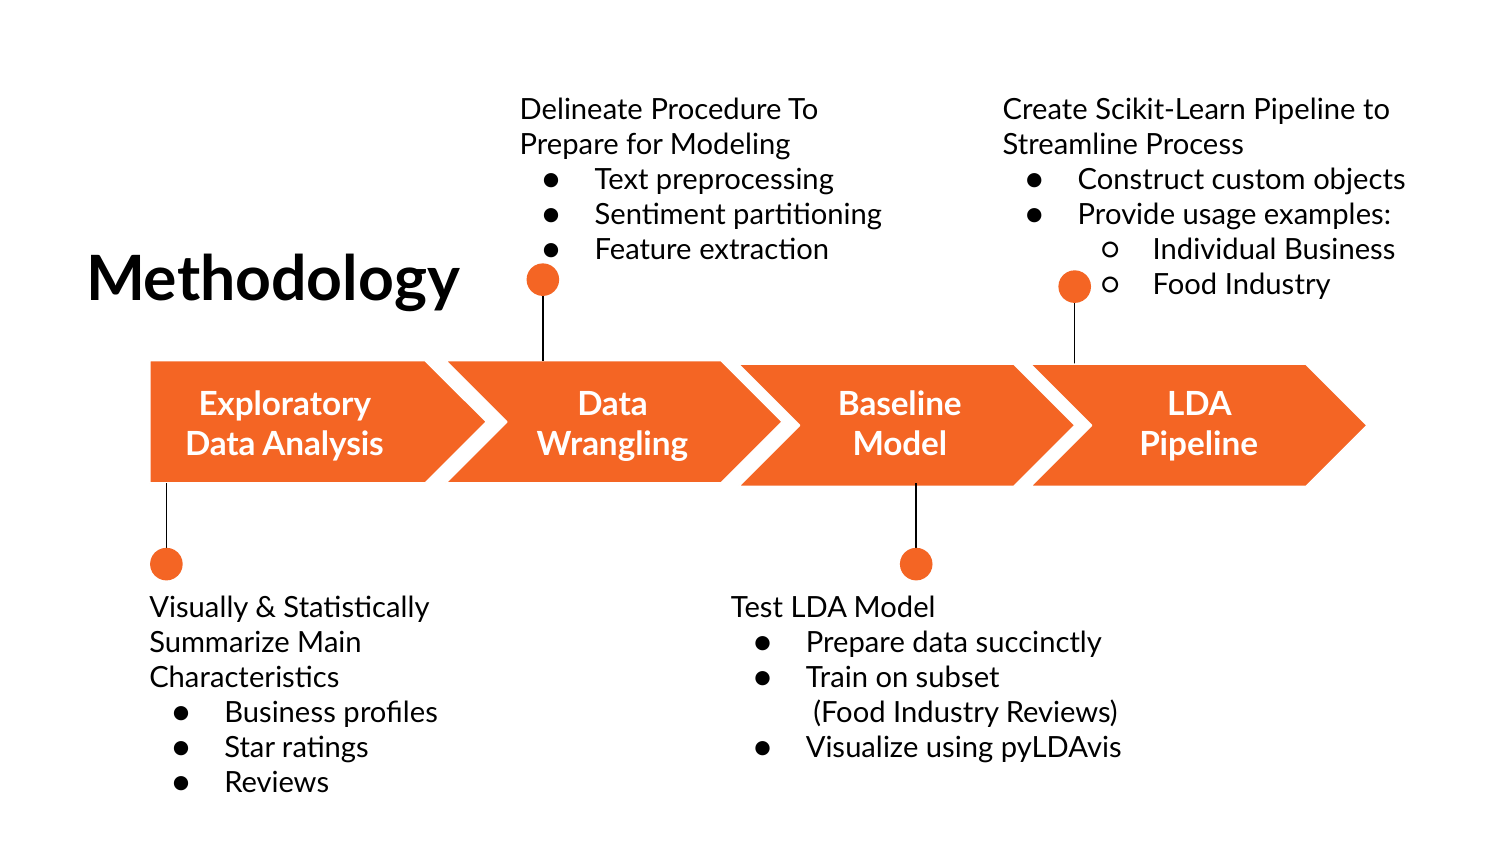

Delineate Procedure To Prepare for Modeling
Text preprocessing
Sentiment partitioning
Feature extraction
Create Scikit-Learn Pipeline to Streamline Process
Construct custom objects
Provide usage examples:
Individual Business
Food Industry
Methodology

Exploratory Data Analysis
Data Wrangling
Baseline Model
LDA Pipeline

Visually & Statistically Summarize Main Characteristics
Business profiles
Star ratings
Reviews
Test LDA Model
Prepare data succinctly
Train on subset
 (Food Industry Reviews)
Visualize using pyLDAvis